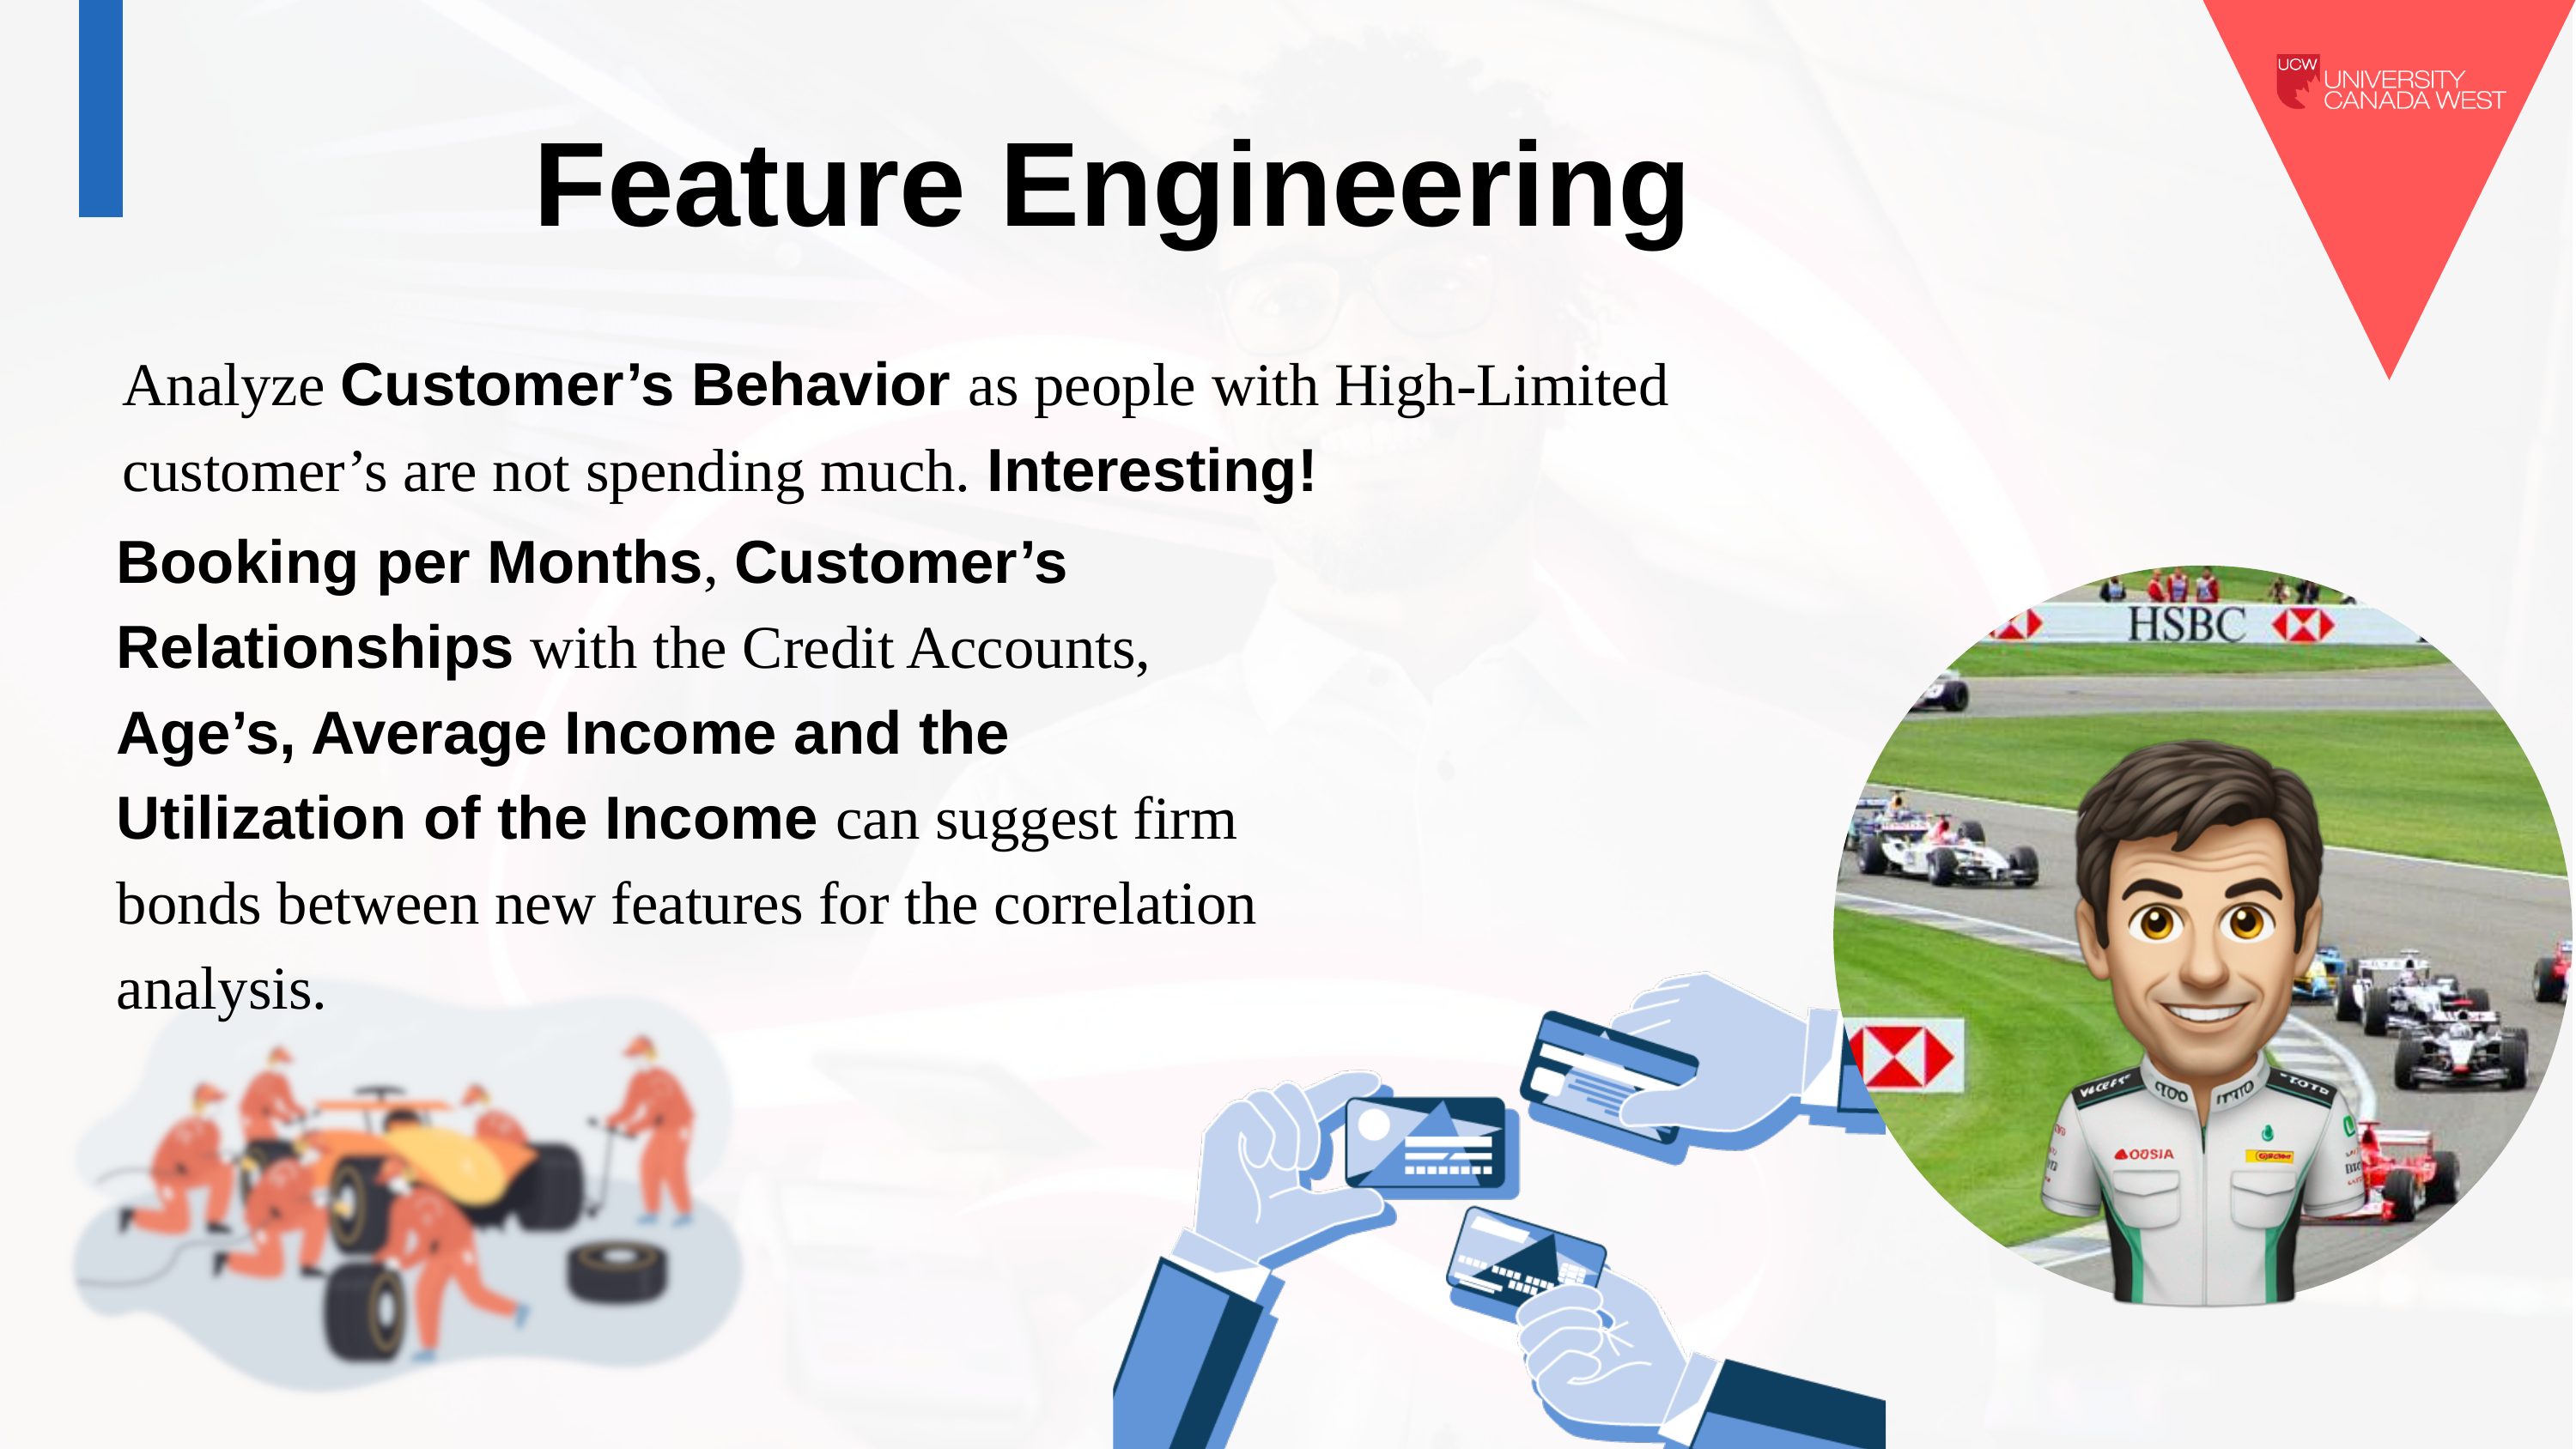

Feature Engineering
Analyze Customer’s Behavior as people with High-Limited customer’s are not spending much. Interesting!
Booking per Months, Customer’s Relationships with the Credit Accounts, Age’s, Average Income and the Utilization of the Income can suggest firm bonds between new features for the correlation analysis.